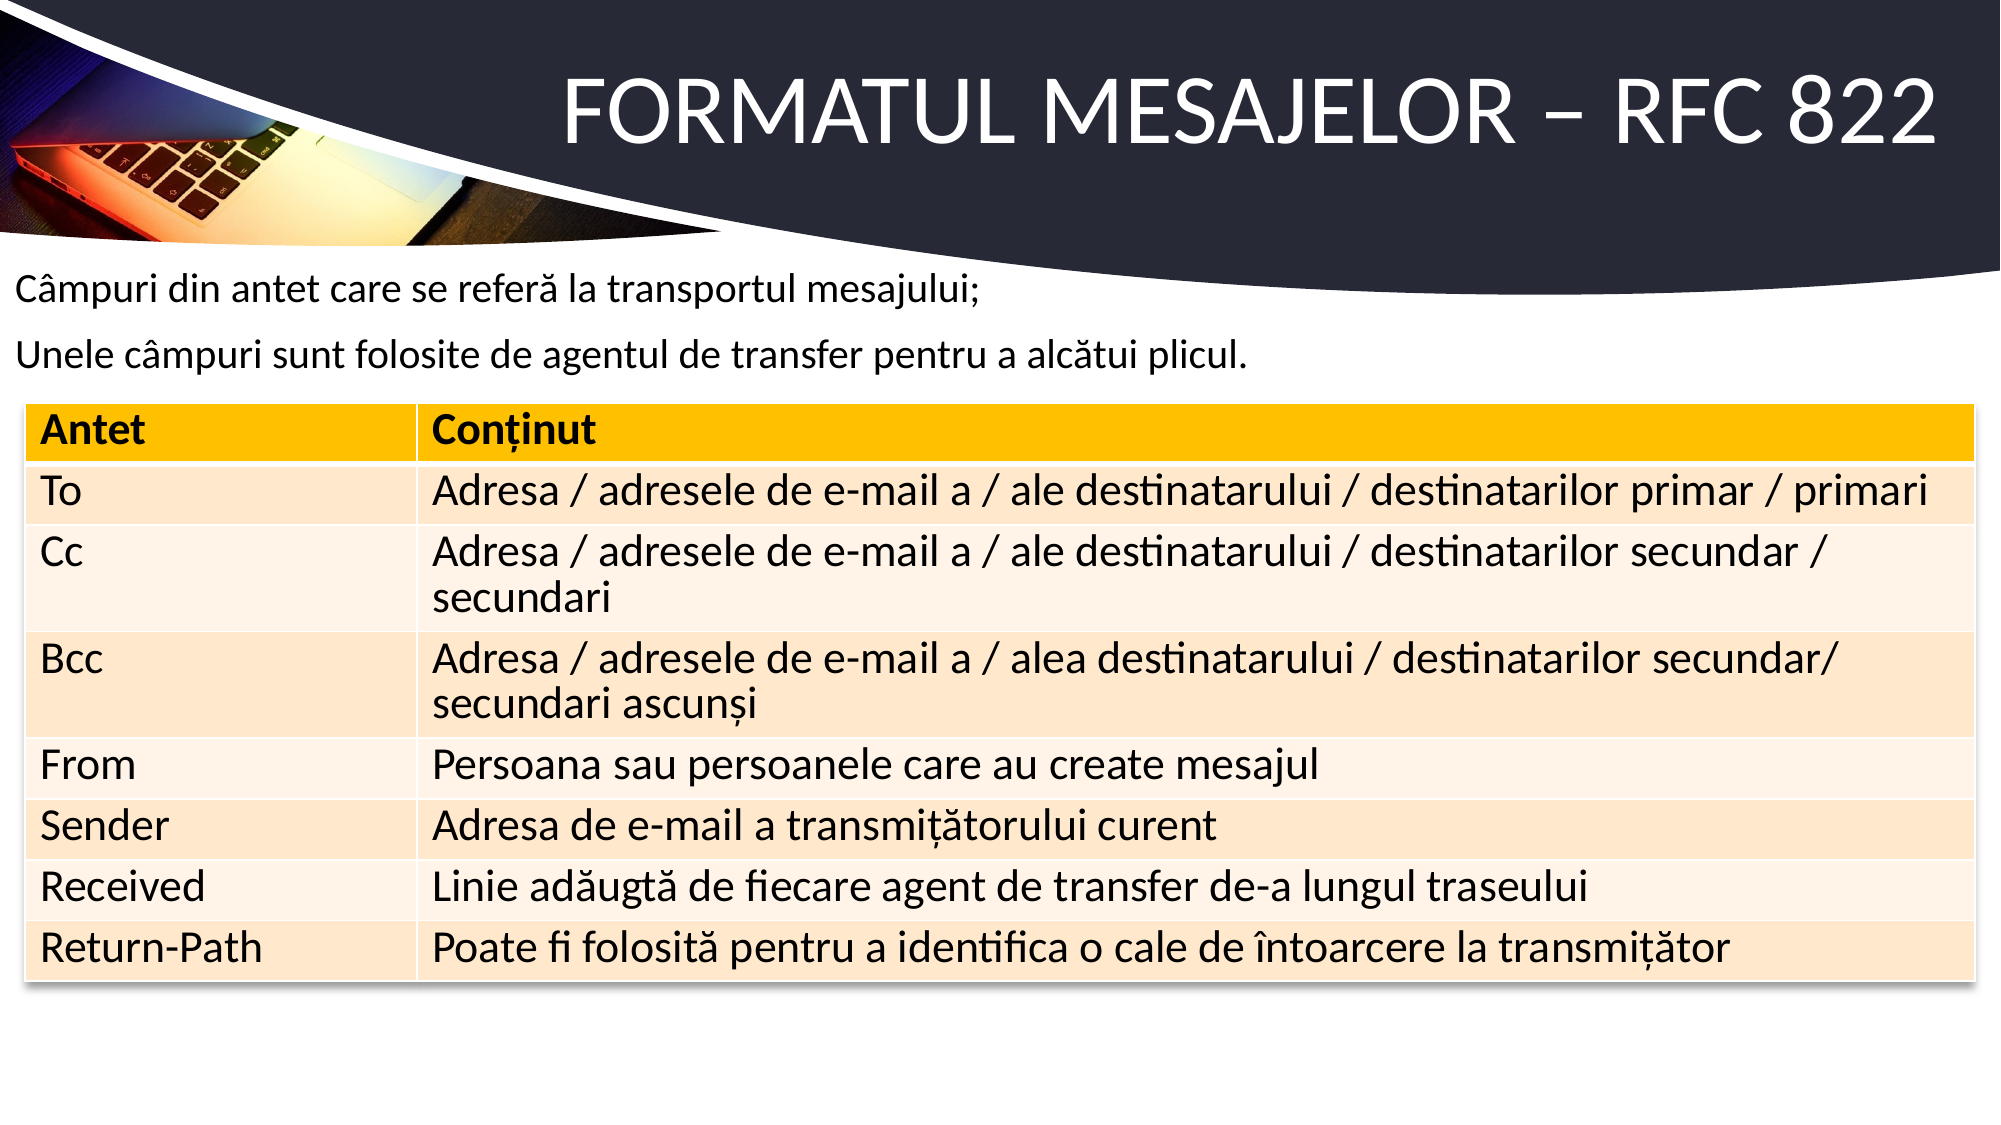

# Formatul mesajelor – RFC 822
Câmpuri din antet care se referă la transportul mesajului;
Unele câmpuri sunt folosite de agentul de transfer pentru a alcătui plicul.
| Antet | Conținut |
| --- | --- |
| To | Adresa / adresele de e-mail a / ale destinatarului / destinatarilor primar / primari |
| Cc | Adresa / adresele de e-mail a / ale destinatarului / destinatarilor secundar / secundari |
| Bcc | Adresa / adresele de e-mail a / alea destinatarului / destinatarilor secundar/ secundari ascunși |
| From | Persoana sau persoanele care au create mesajul |
| Sender | Adresa de e-mail a transmițătorului curent |
| Received | Linie adăugtă de fiecare agent de transfer de-a lungul traseului |
| Return-Path | Poate fi folosită pentru a identifica o cale de întoarcere la transmițător |